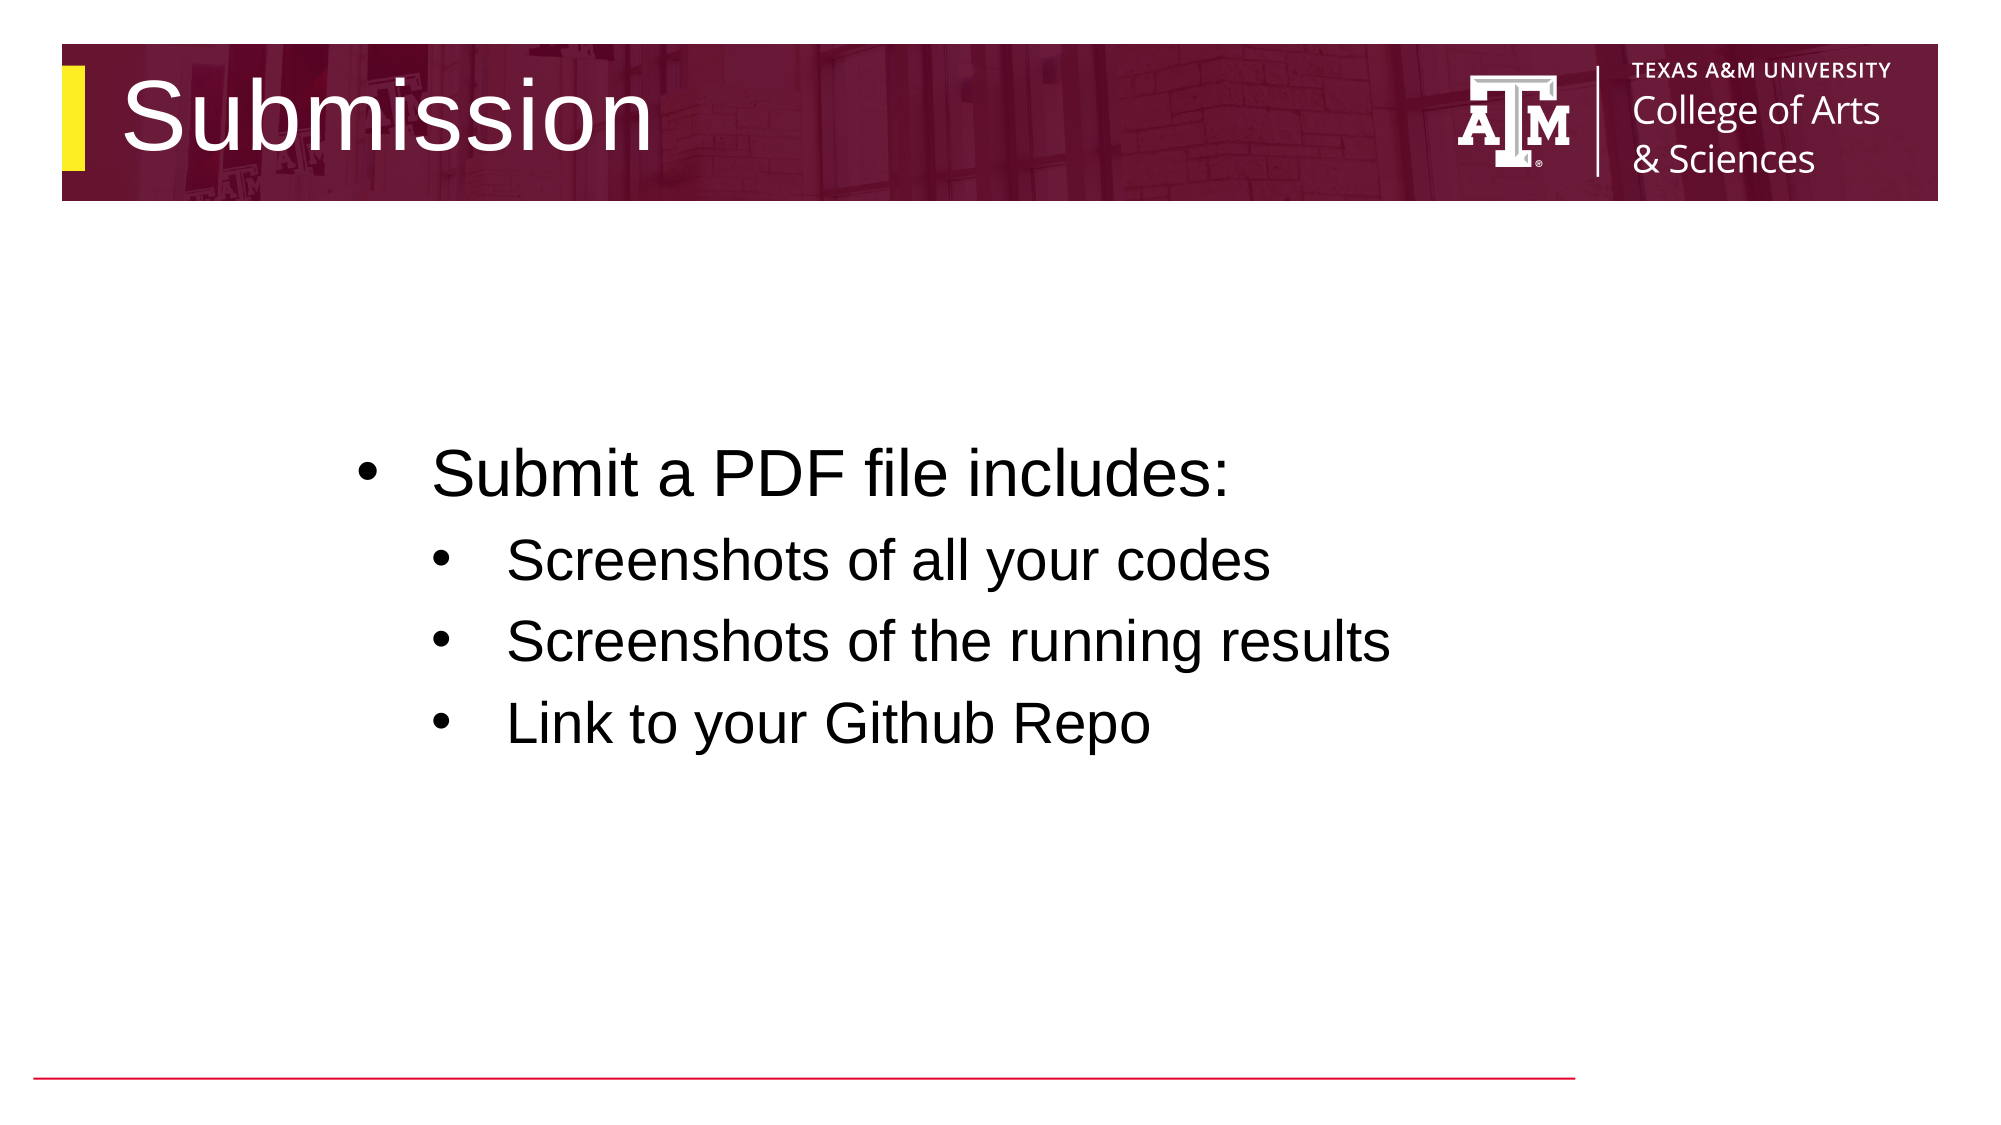

# Submission
Submit a PDF file includes:
Screenshots of all your codes
Screenshots of the running results
Link to your Github Repo